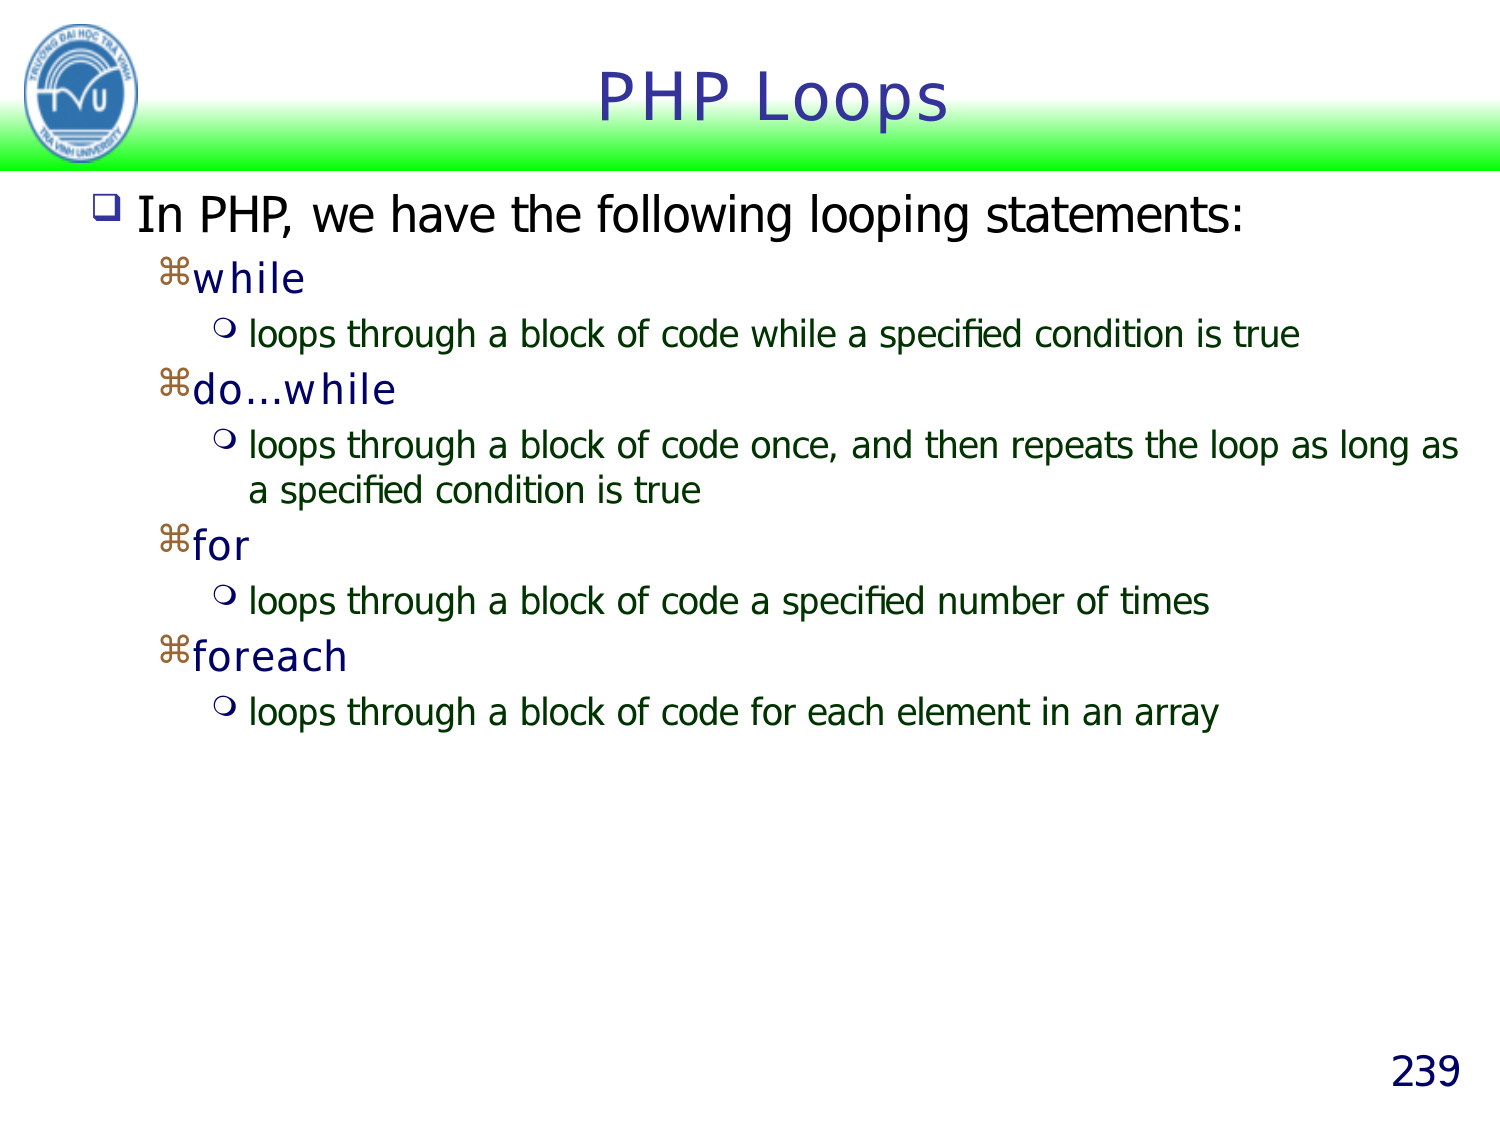

# PHP Loops
In PHP, we have the following looping statements:
while
loops through a block of code while a specified condition is true
do...while
loops through a block of code once, and then repeats the loop as long as a specified condition is true
for
loops through a block of code a specified number of times
foreach
loops through a block of code for each element in an array

239